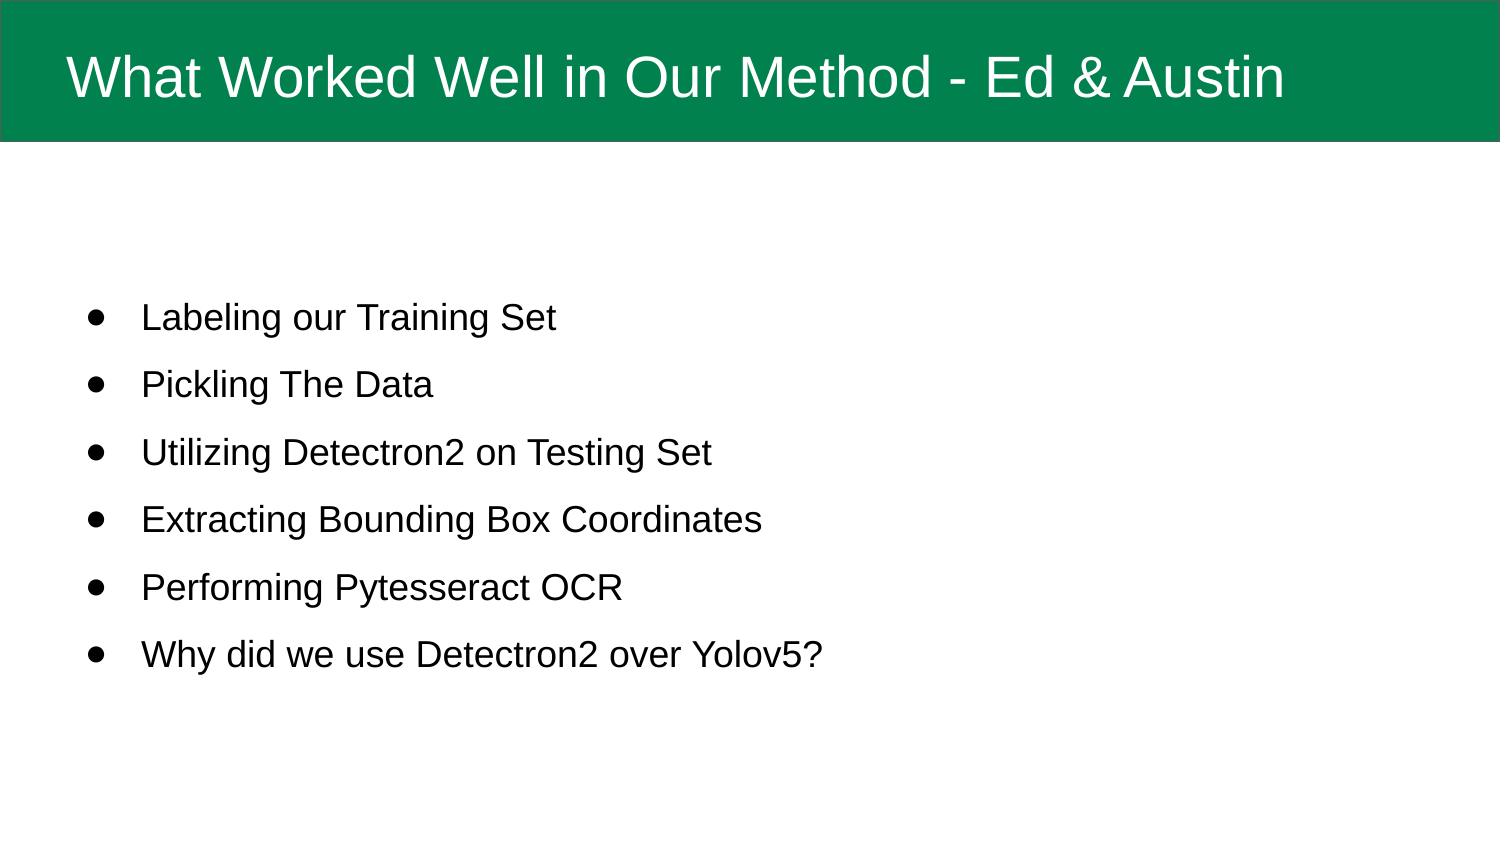

# What Worked Well in Our Method - Ed & Austin
Labeling our Training Set
Pickling The Data
Utilizing Detectron2 on Testing Set
Extracting Bounding Box Coordinates
Performing Pytesseract OCR
Why did we use Detectron2 over Yolov5?